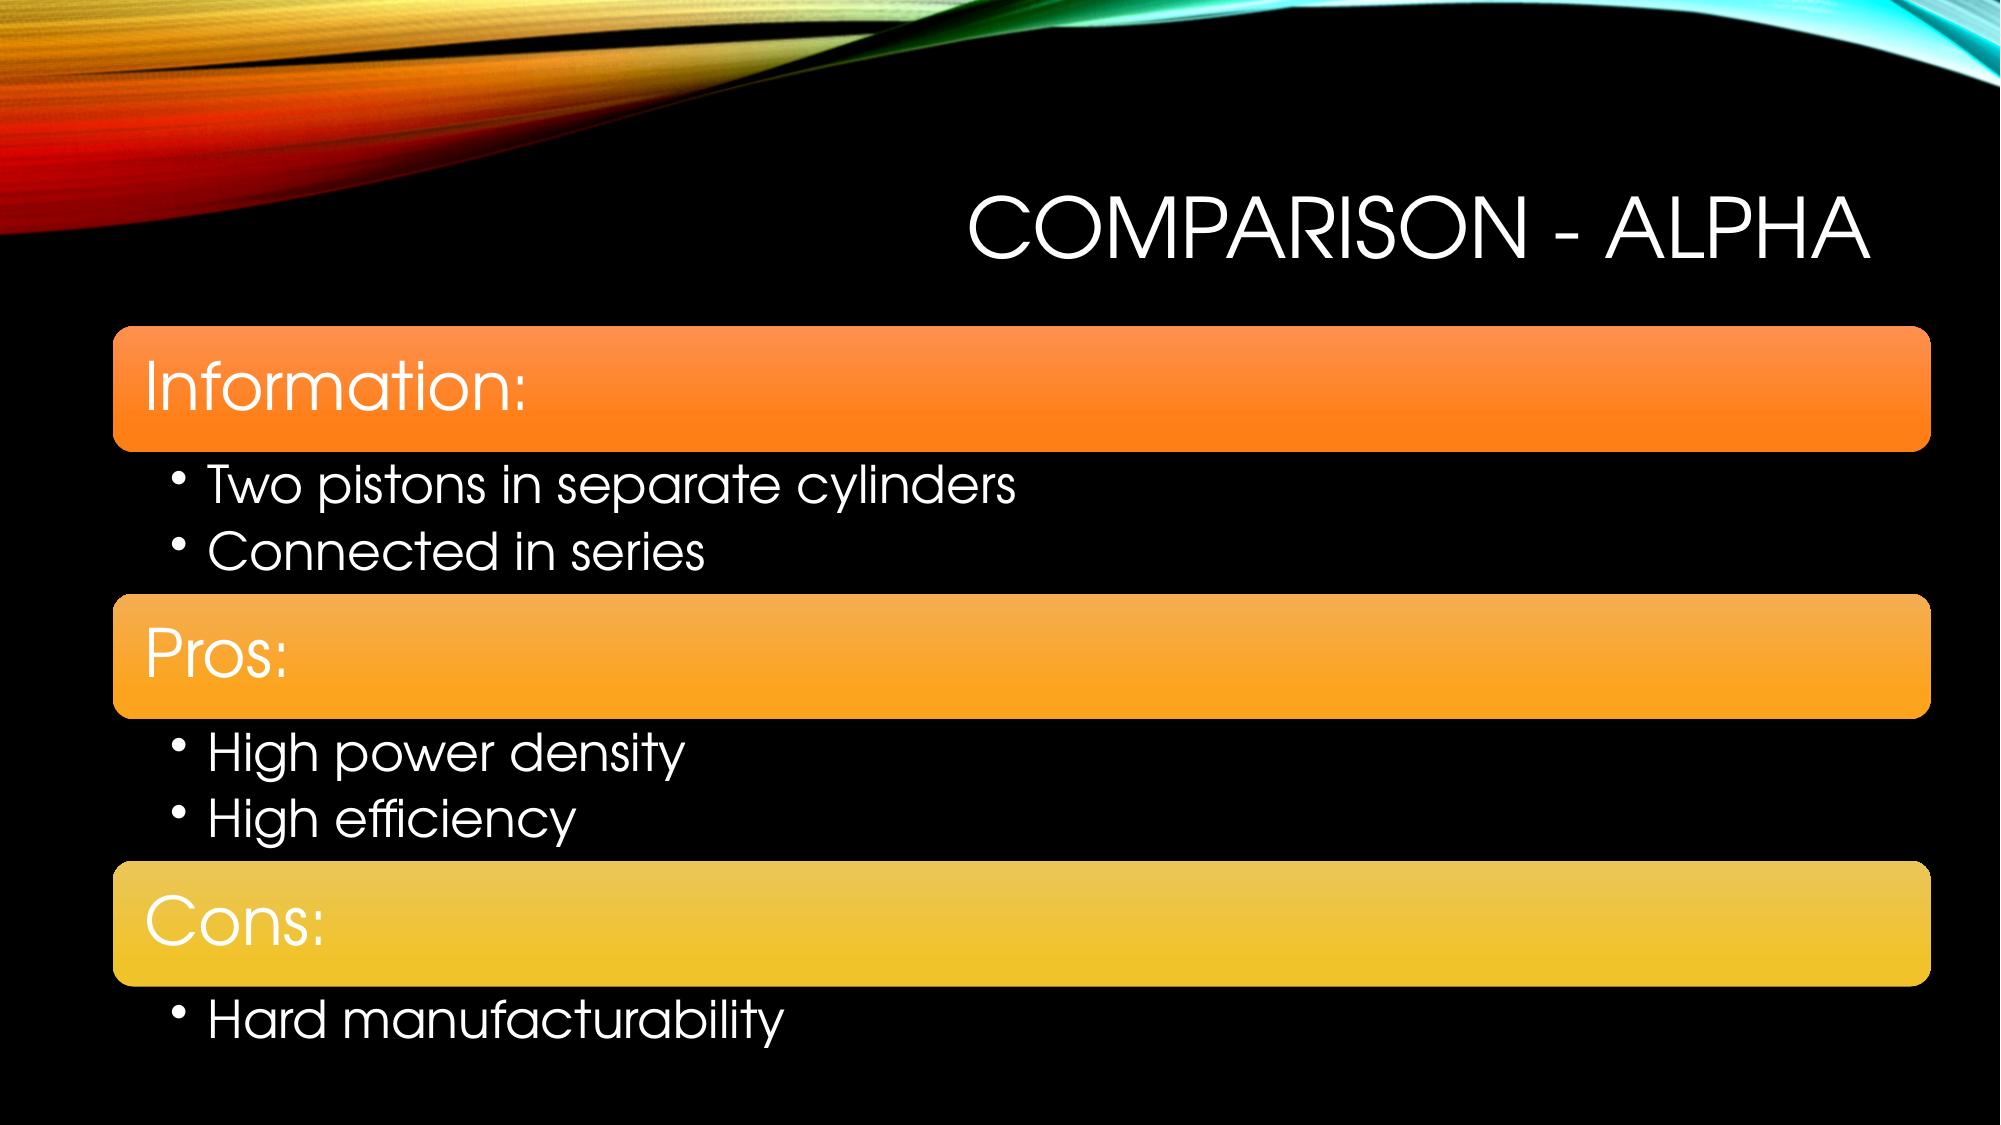

# Comparison - Alpha
Information:
Two pistons in separate cylinders
Connected in series
Pros:
High power density
High efficiency
Cons:
Hard manufacturability